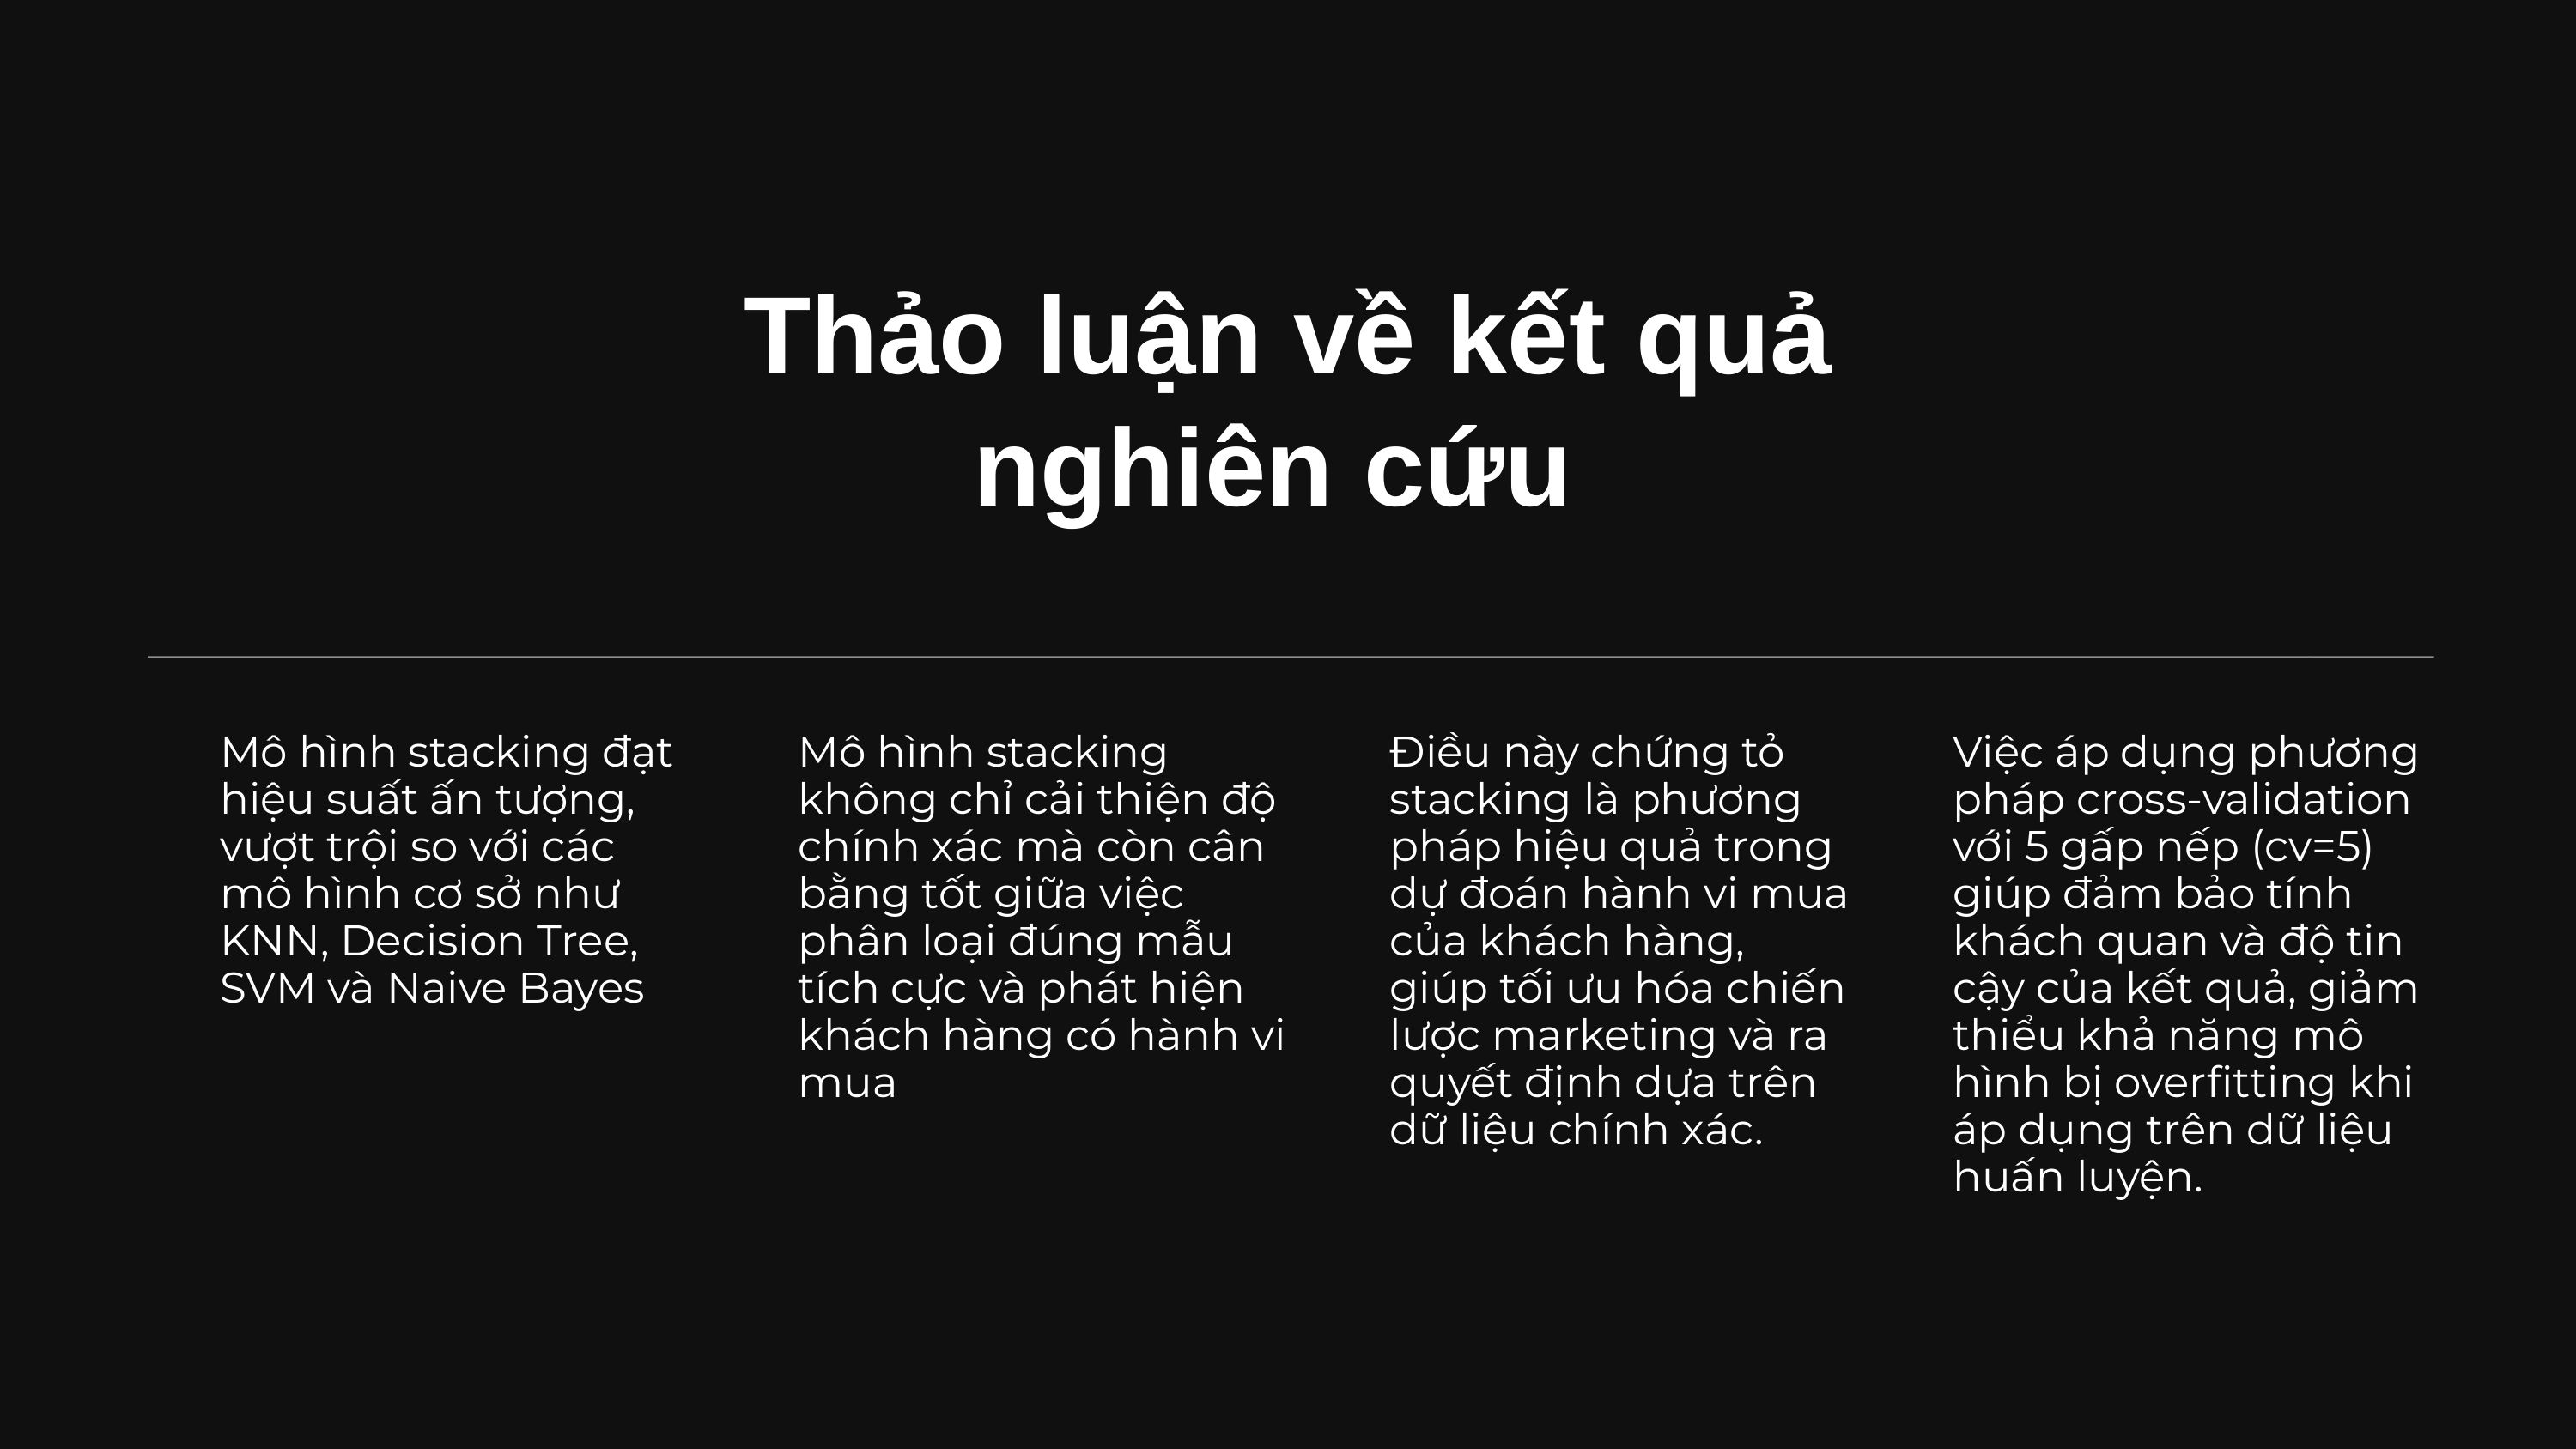

Thảo luận về kết quả nghiên cứu

Mô hình stacking đạt hiệu suất ấn tượng, vượt trội so với các mô hình cơ sở như KNN, Decision Tree, SVM và Naive Bayes
Mô hình stacking không chỉ cải thiện độ chính xác mà còn cân bằng tốt giữa việc phân loại đúng mẫu tích cực và phát hiện khách hàng có hành vi mua
Điều này chứng tỏ stacking là phương pháp hiệu quả trong dự đoán hành vi mua của khách hàng, giúp tối ưu hóa chiến lược marketing và ra quyết định dựa trên dữ liệu chính xác.
Việc áp dụng phương pháp cross-validation với 5 gấp nếp (cv=5) giúp đảm bảo tính khách quan và độ tin cậy của kết quả, giảm thiểu khả năng mô hình bị overfitting khi áp dụng trên dữ liệu huấn luyện.